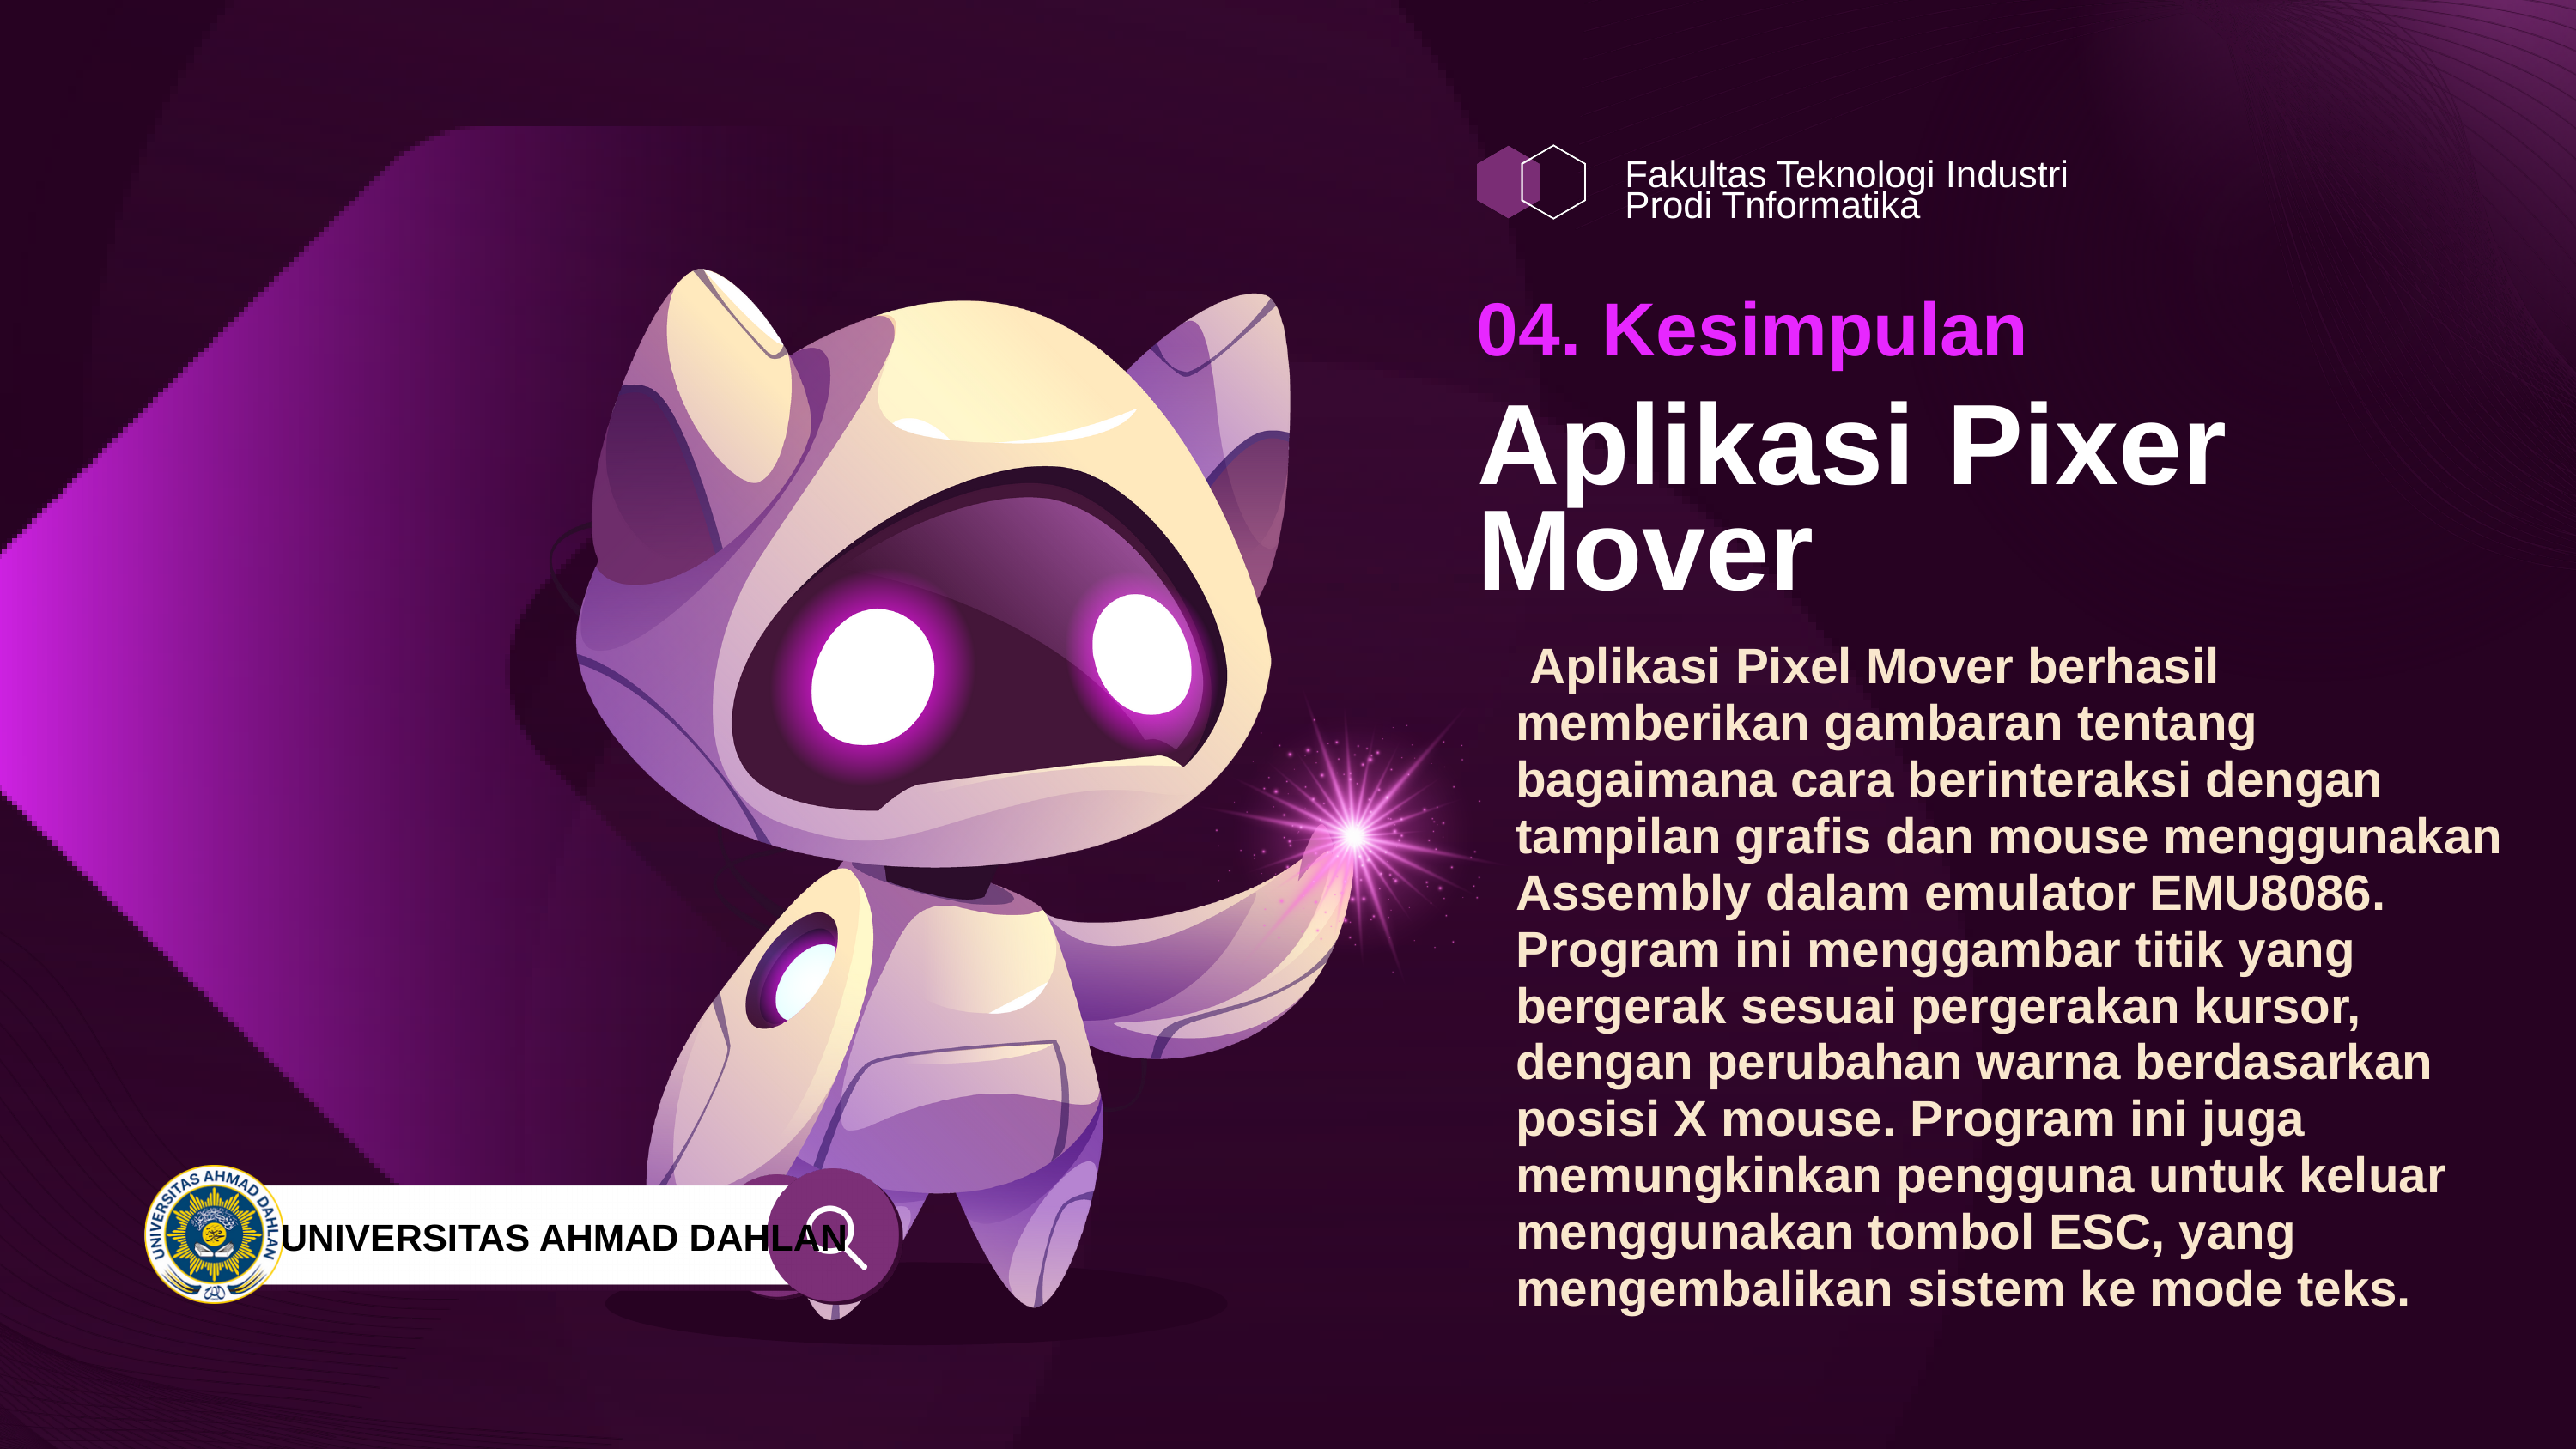

Fakultas Teknologi Industri
Prodi Tnformatika

04. Kesimpulan
Aplikasi Pixer Mover

 Aplikasi Pixel Mover berhasil memberikan gambaran tentang bagaimana cara berinteraksi dengan tampilan grafis dan mouse menggunakan Assembly dalam emulator EMU8086. Program ini menggambar titik yang bergerak sesuai pergerakan kursor, dengan perubahan warna berdasarkan posisi X mouse. Program ini juga memungkinkan pengguna untuk keluar menggunakan tombol ESC, yang mengembalikan sistem ke mode teks.

UNIVERSITAS AHMAD DAHLAN